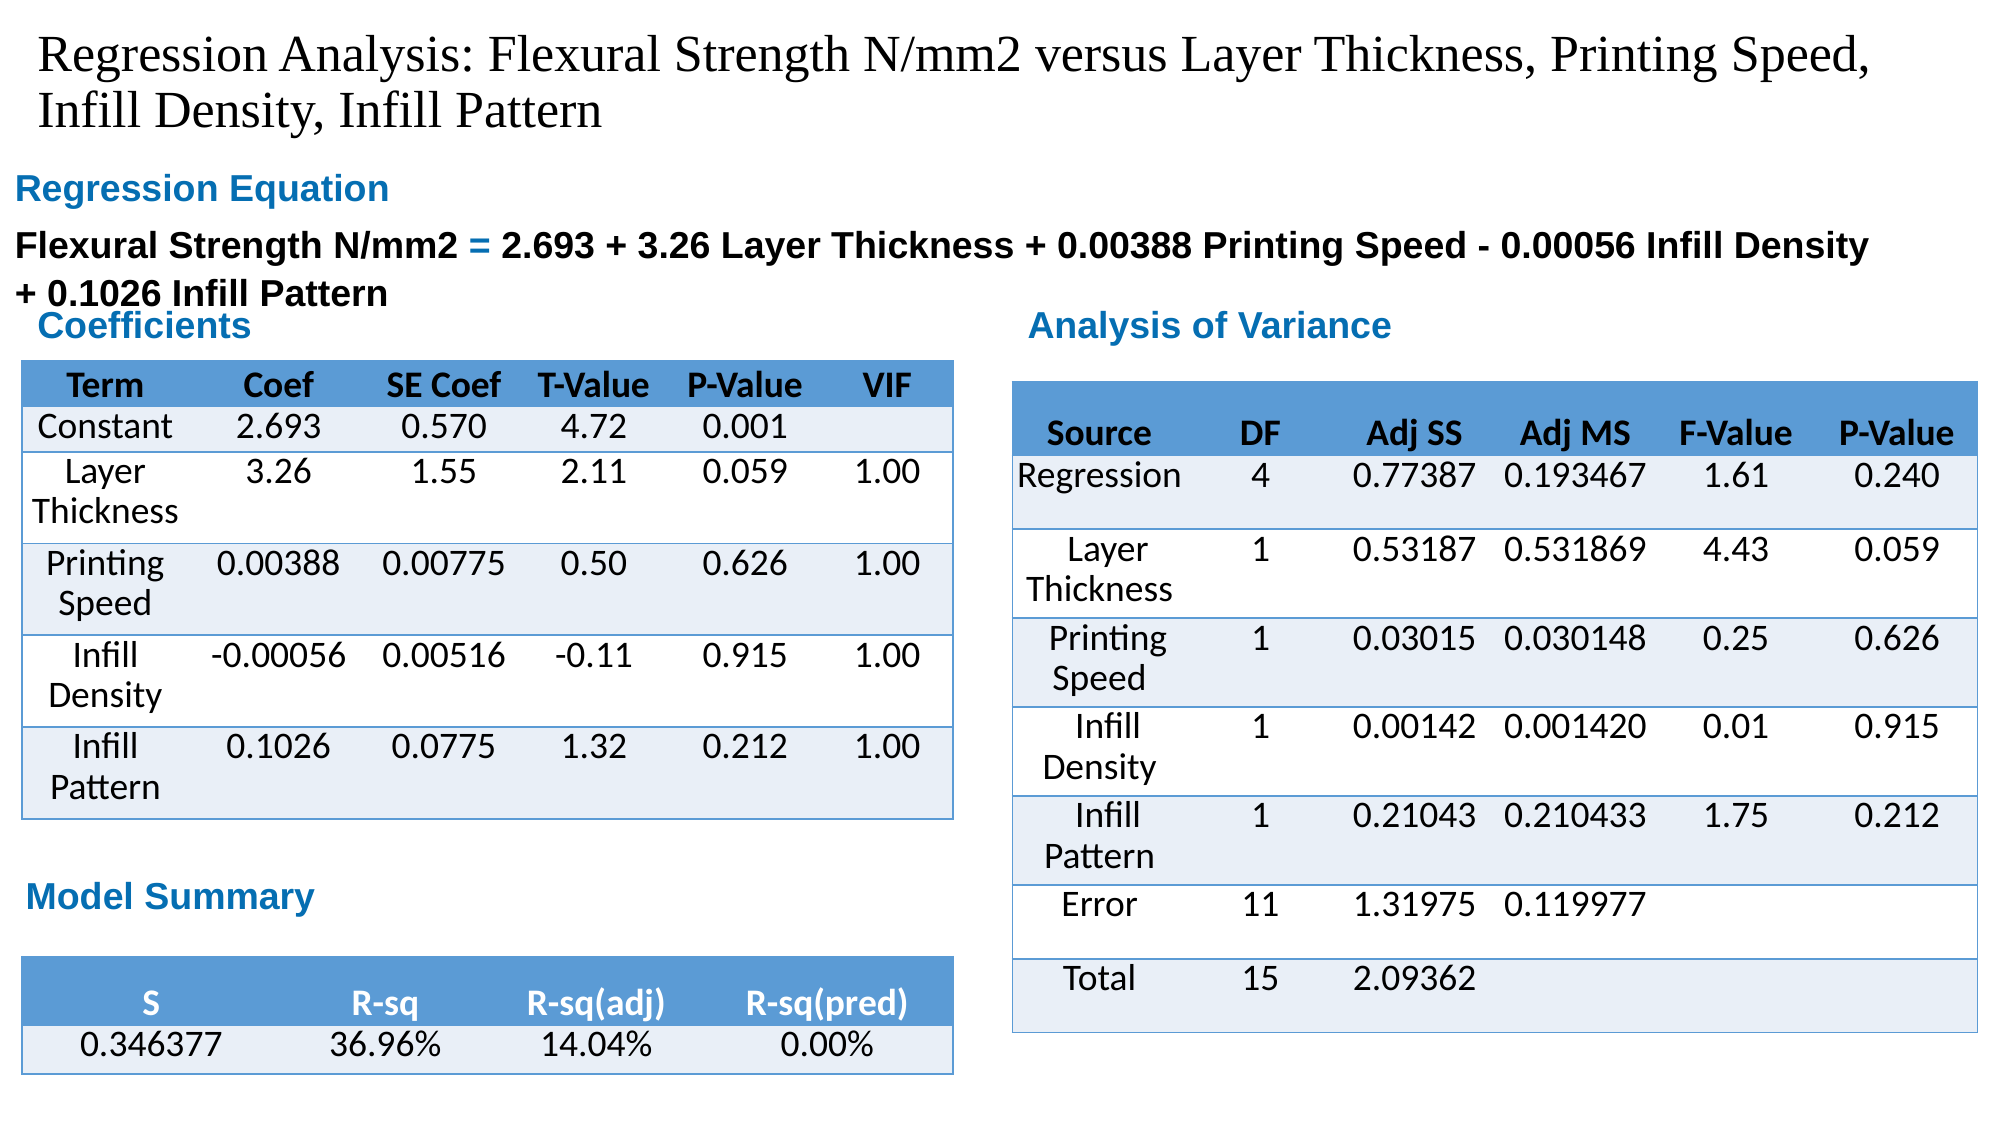

# Regression Analysis: Flexural Strength N/mm2 versus Layer Thickness, Printing Speed, Infill Density, Infill Pattern
Regression Equation
Flexural Strength N/mm2 = 2.693 + 3.26 Layer Thickness + 0.00388 Printing Speed - 0.00056 Infill Density + 0.1026 Infill Pattern
Coefficients

Analysis of Variance

| Term | Coef | SE Coef | T-Value | P-Value | VIF |
| --- | --- | --- | --- | --- | --- |
| Constant | 2.693 | 0.570 | 4.72 | 0.001 |  |
| Layer Thickness | 3.26 | 1.55 | 2.11 | 0.059 | 1.00 |
| Printing Speed | 0.00388 | 0.00775 | 0.50 | 0.626 | 1.00 |
| Infill Density | -0.00056 | 0.00516 | -0.11 | 0.915 | 1.00 |
| Infill Pattern | 0.1026 | 0.0775 | 1.32 | 0.212 | 1.00 |
| Source | DF | Adj SS | Adj MS | F-Value | P-Value |
| --- | --- | --- | --- | --- | --- |
| Regression | 4 | 0.77387 | 0.193467 | 1.61 | 0.240 |
| Layer Thickness | 1 | 0.53187 | 0.531869 | 4.43 | 0.059 |
| Printing Speed | 1 | 0.03015 | 0.030148 | 0.25 | 0.626 |
| Infill Density | 1 | 0.00142 | 0.001420 | 0.01 | 0.915 |
| Infill Pattern | 1 | 0.21043 | 0.210433 | 1.75 | 0.212 |
| Error | 11 | 1.31975 | 0.119977 |  |  |
| Total | 15 | 2.09362 |  |  |  |
Model Summary
| S | R-sq | R-sq(adj) | R-sq(pred) |
| --- | --- | --- | --- |
| 0.346377 | 36.96% | 14.04% | 0.00% |